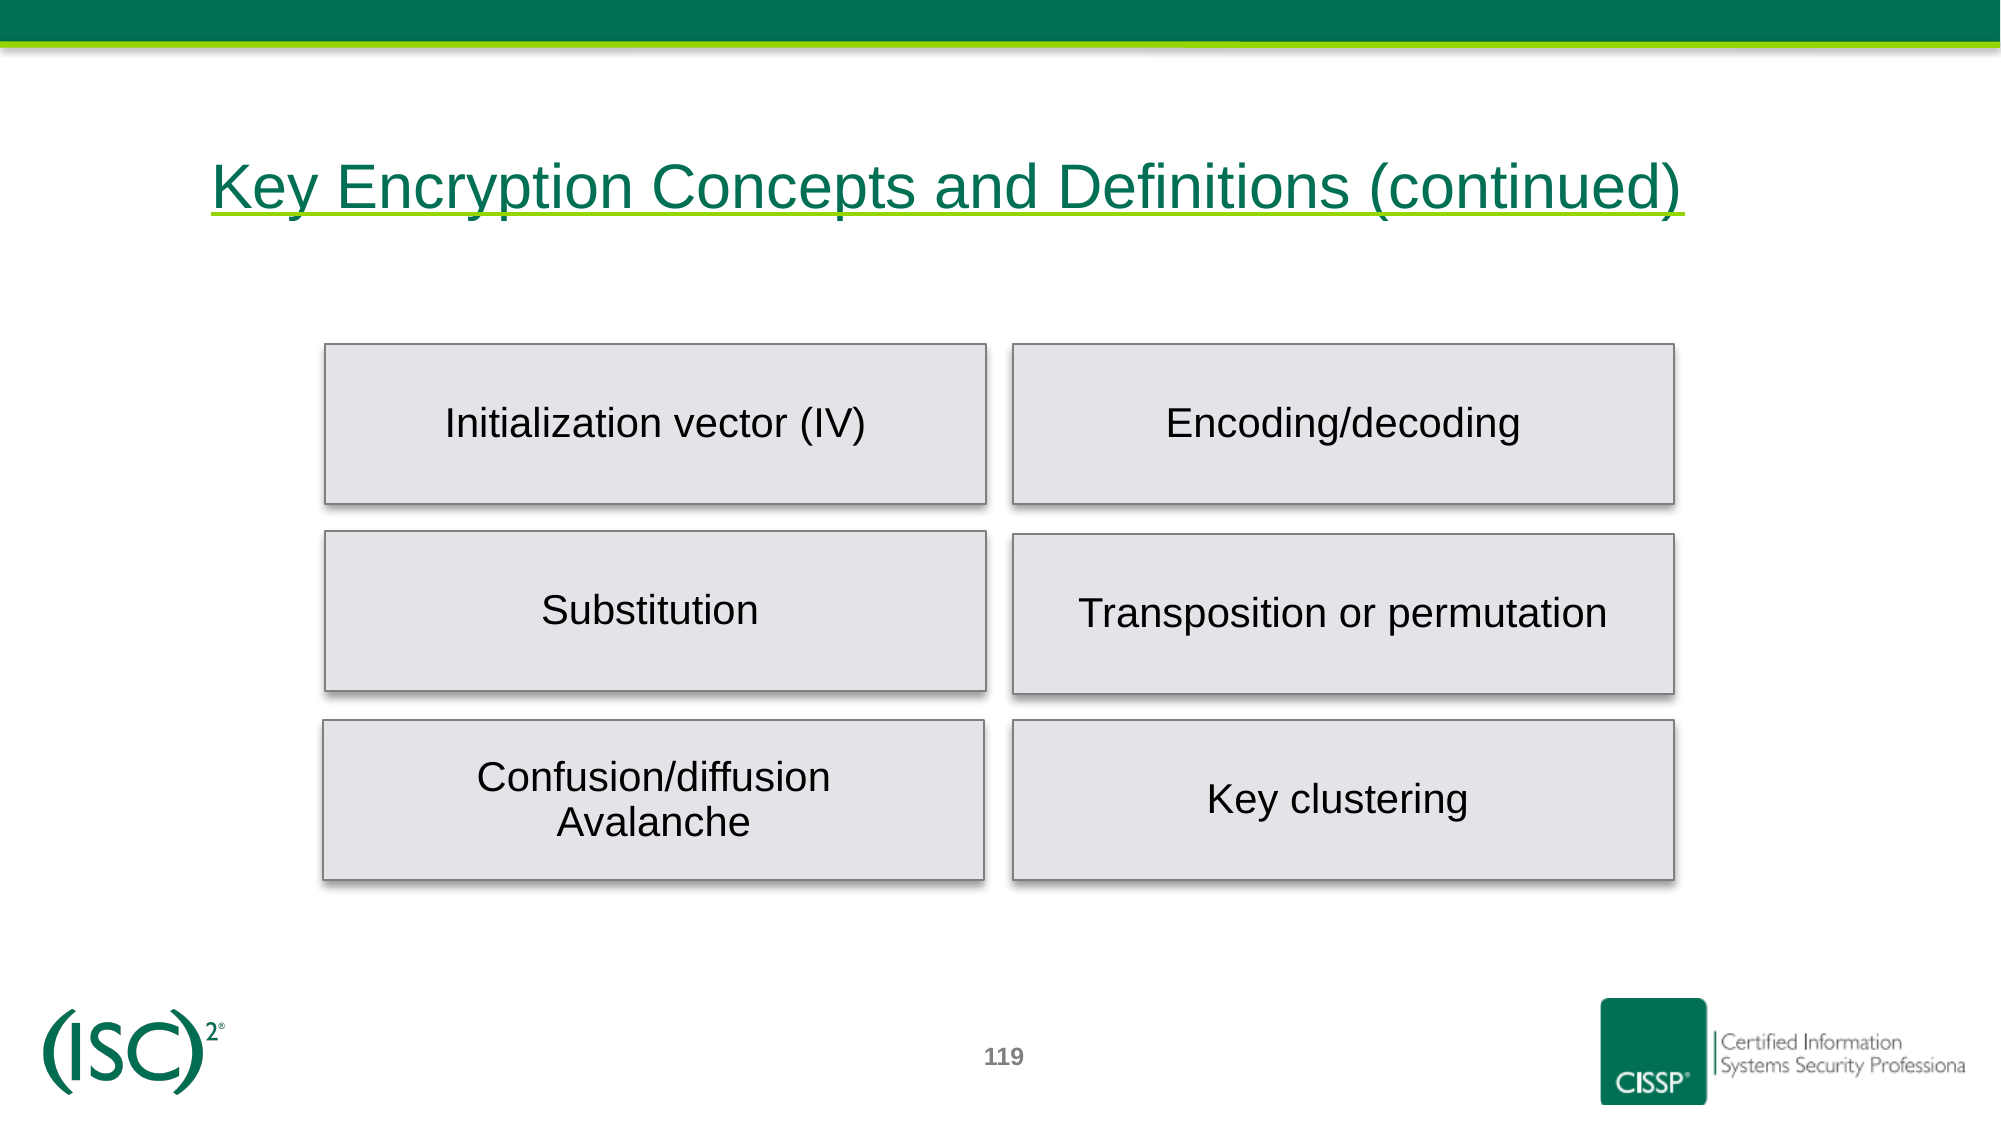

# Key Encryption Concepts and Definitions (continued)
Initialization vector (IV)
Encoding/decoding
Substitution
Transposition or permutation
Confusion/diffusion
Avalanche
Key clustering